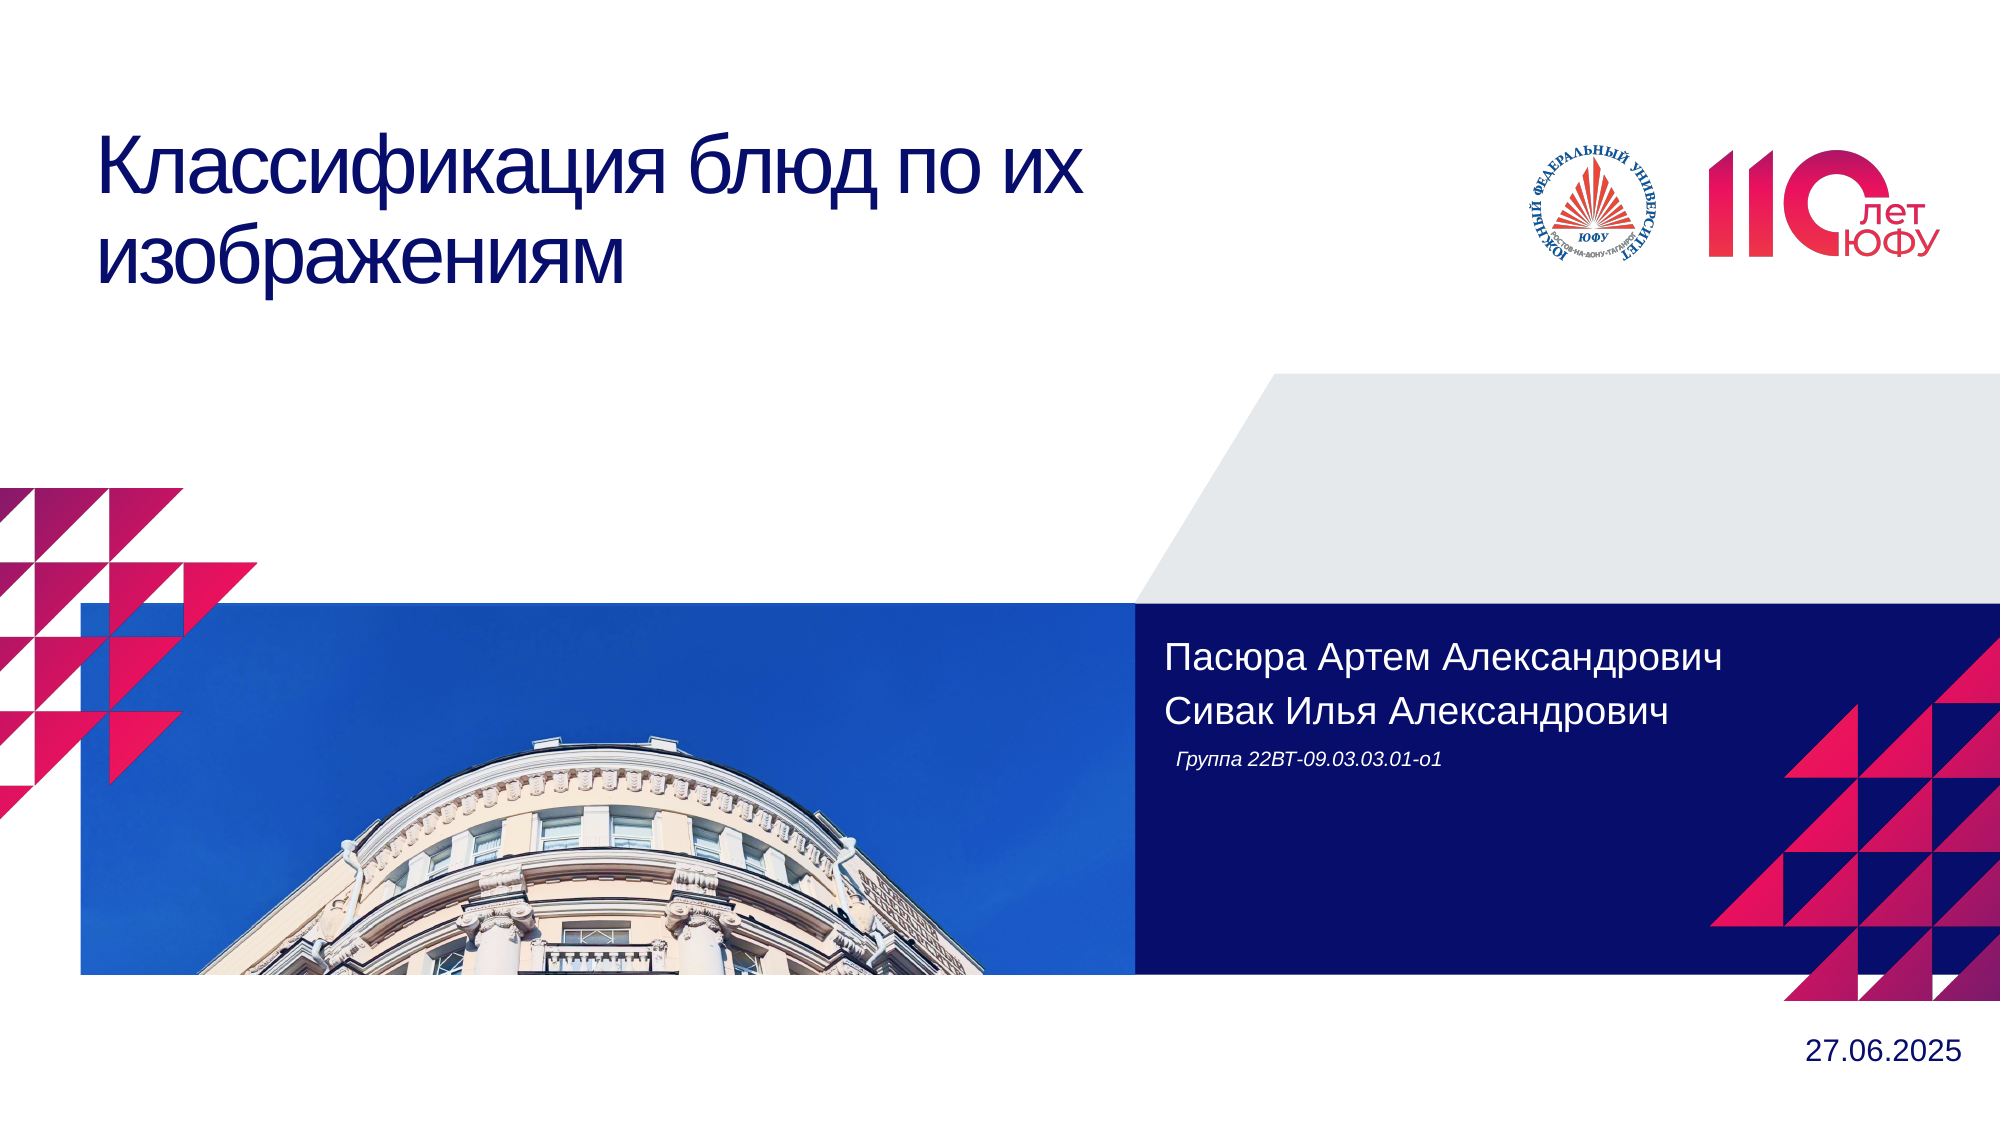

# Классификация блюд по их изображениям
Пасюра Артем Александрович
Сивак Илья Александрович

Группа 22ВТ-09.03.03.01-о1
27.06.2025